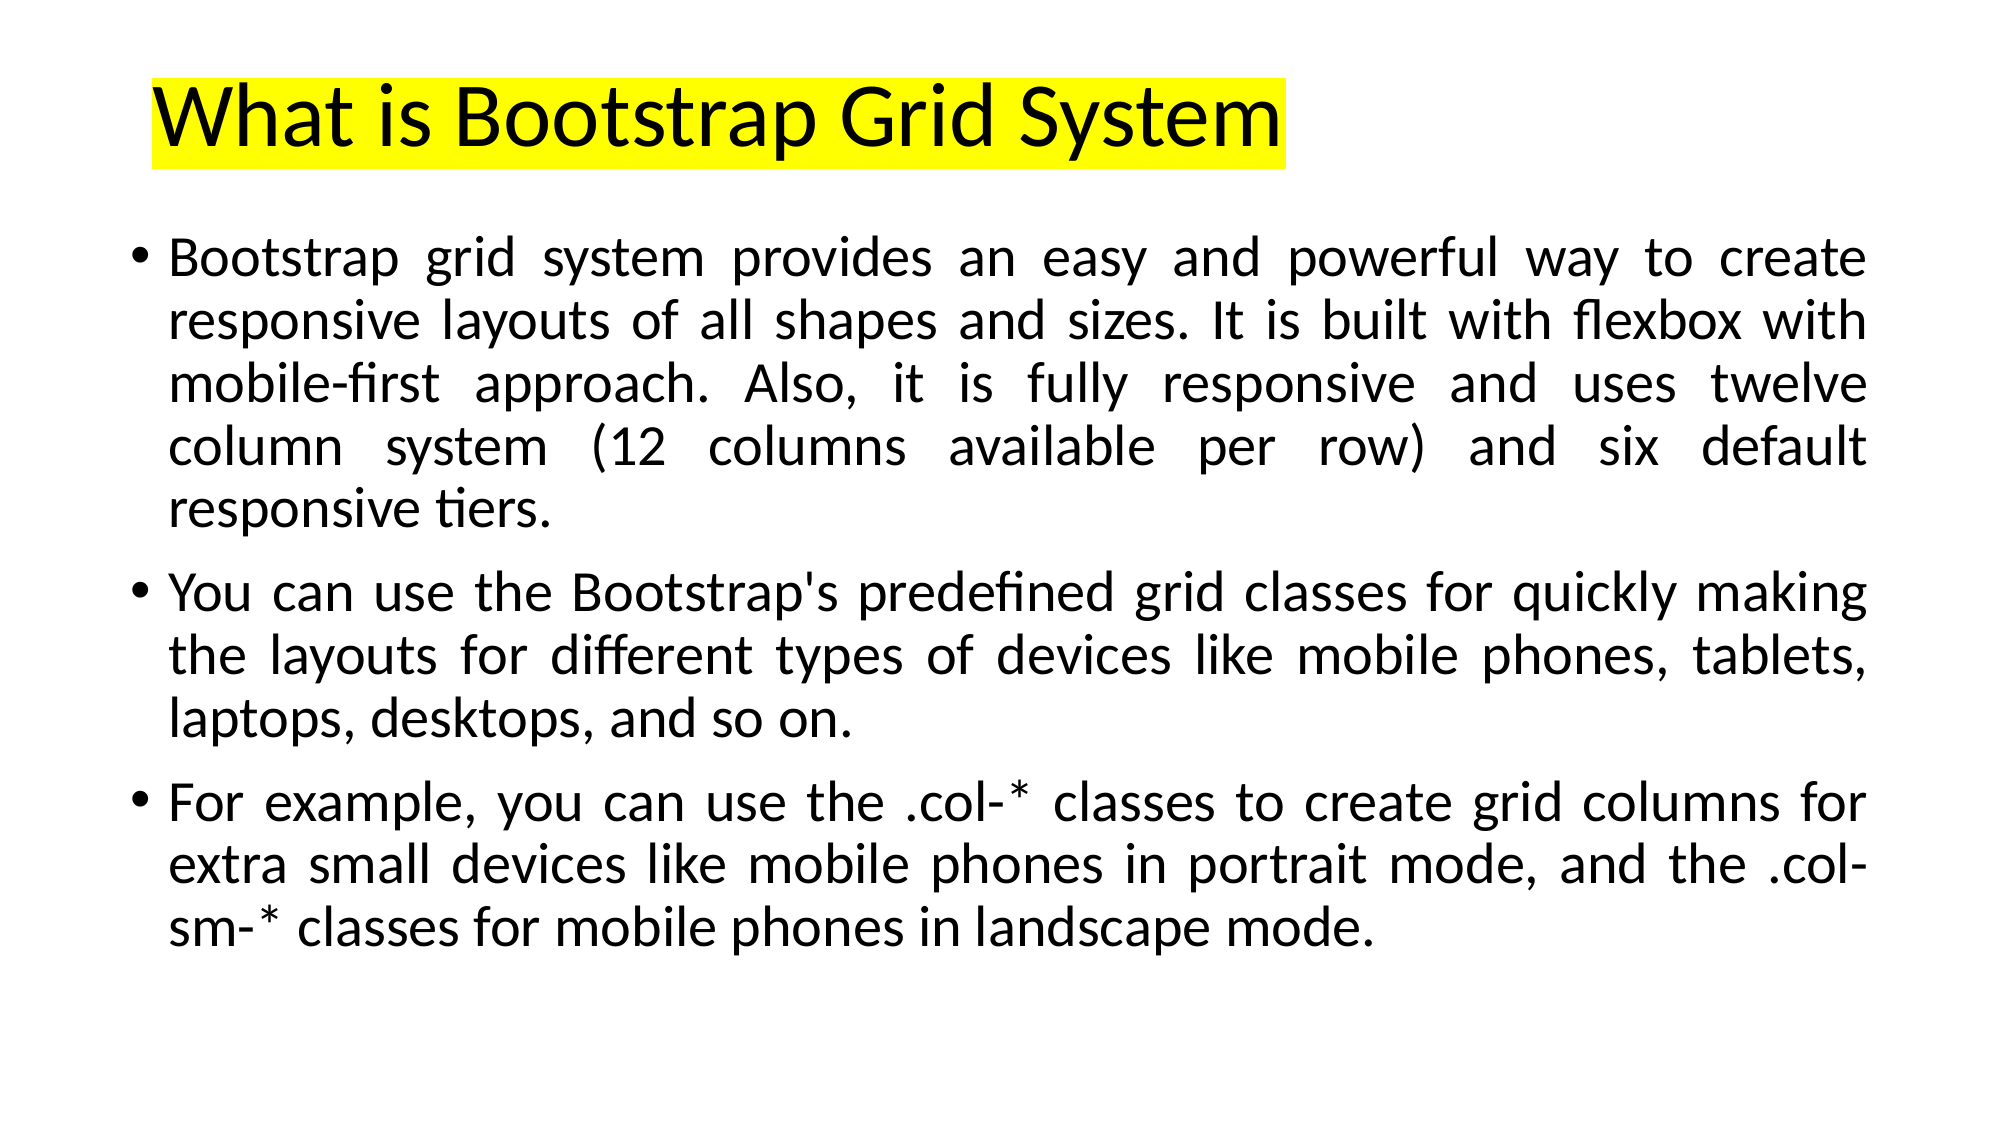

What is Bootstrap Grid System
Bootstrap grid system provides an easy and powerful way to create responsive layouts of all shapes and sizes. It is built with flexbox with mobile-first approach. Also, it is fully responsive and uses twelve column system (12 columns available per row) and six default responsive tiers.
You can use the Bootstrap's predefined grid classes for quickly making the layouts for different types of devices like mobile phones, tablets, laptops, desktops, and so on.
For example, you can use the .col-* classes to create grid columns for extra small devices like mobile phones in portrait mode, and the .col-sm-* classes for mobile phones in landscape mode.